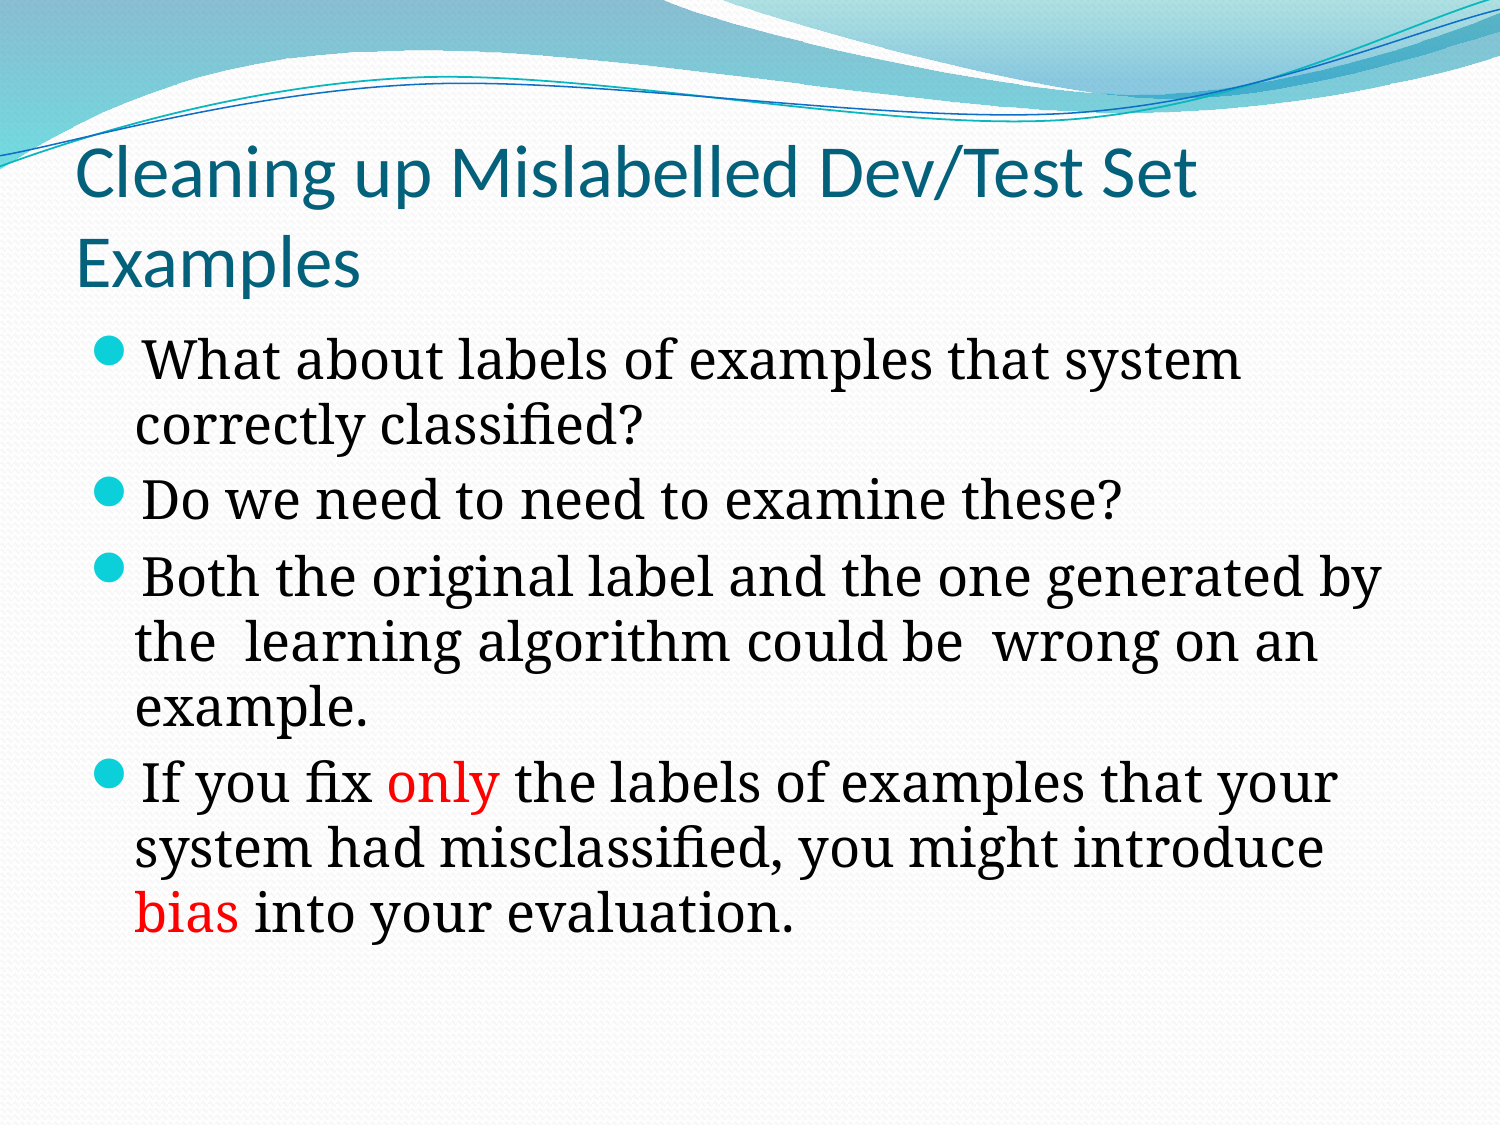

# Cleaning up Mislabelled Dev/Test Set Examples
What about labels of examples that system correctly classified?
Do we need to need to examine these?
Both the original label and the one generated by the  learning algorithm could be  wrong on an example.
If you fix only the labels of examples that your system had misclassified, you might introduce bias into your evaluation.